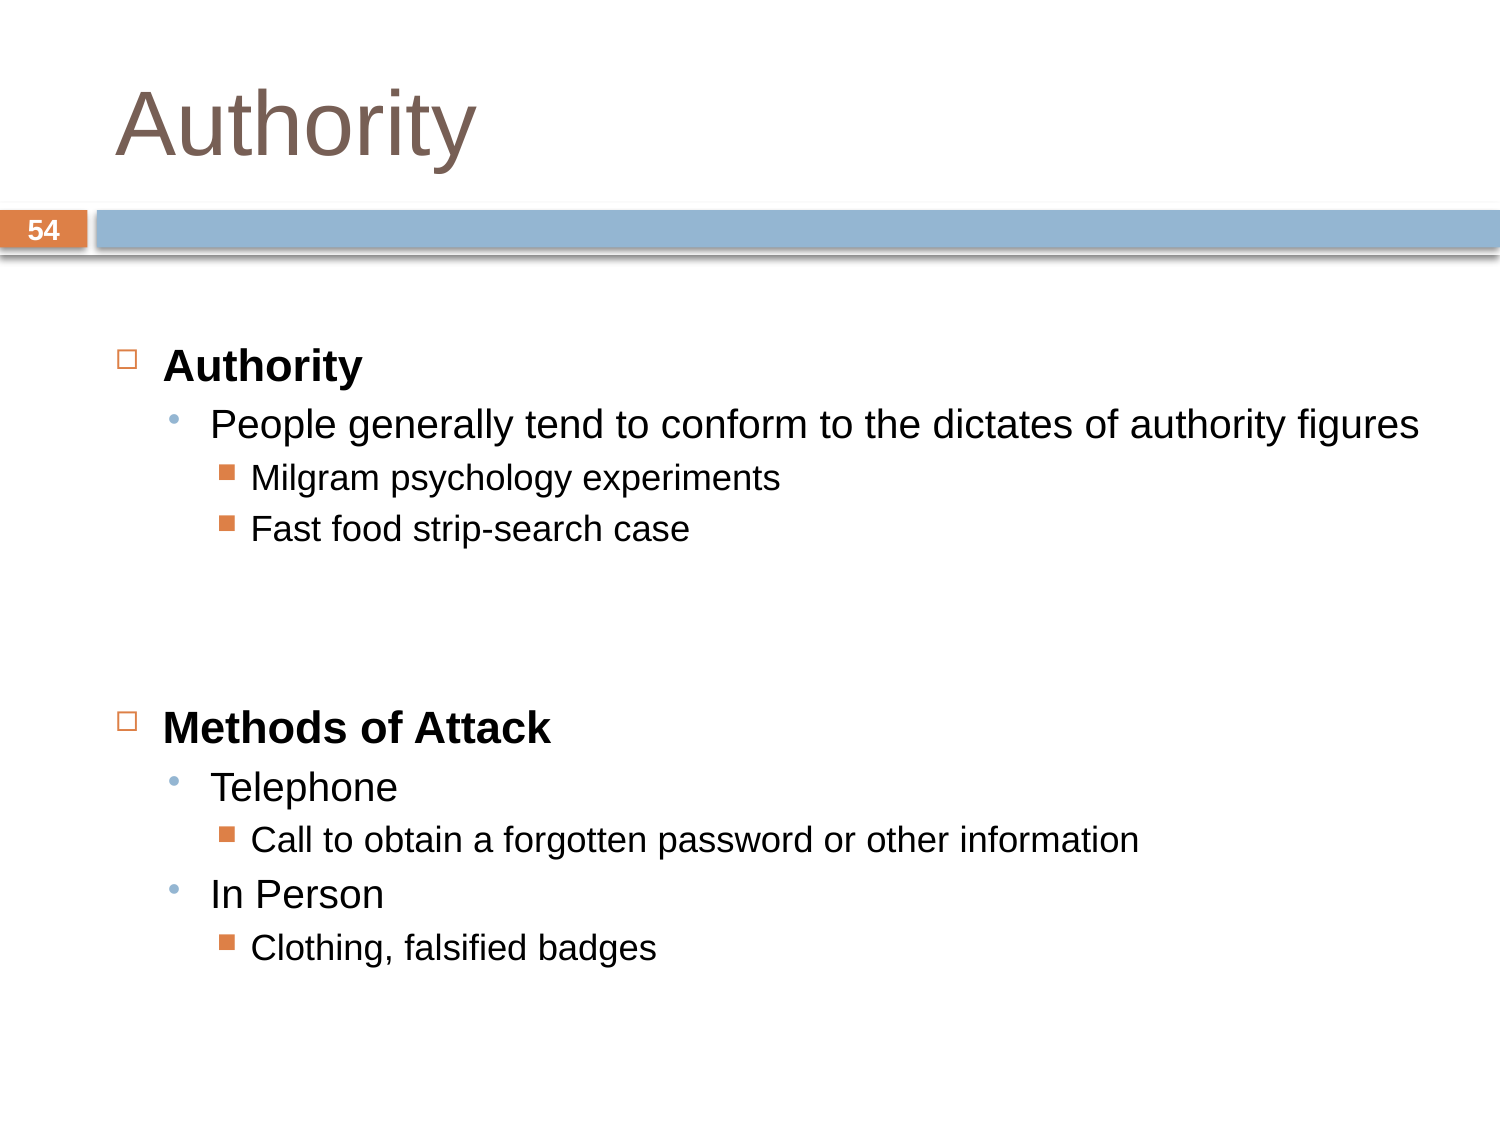

# Authority
54

Authority
People generally tend to conform to the dictates of authority figures
Milgram psychology experiments
Fast food strip-search case

Methods of Attack
Telephone
Call to obtain a forgotten password or other information
In Person
Clothing, falsified badges